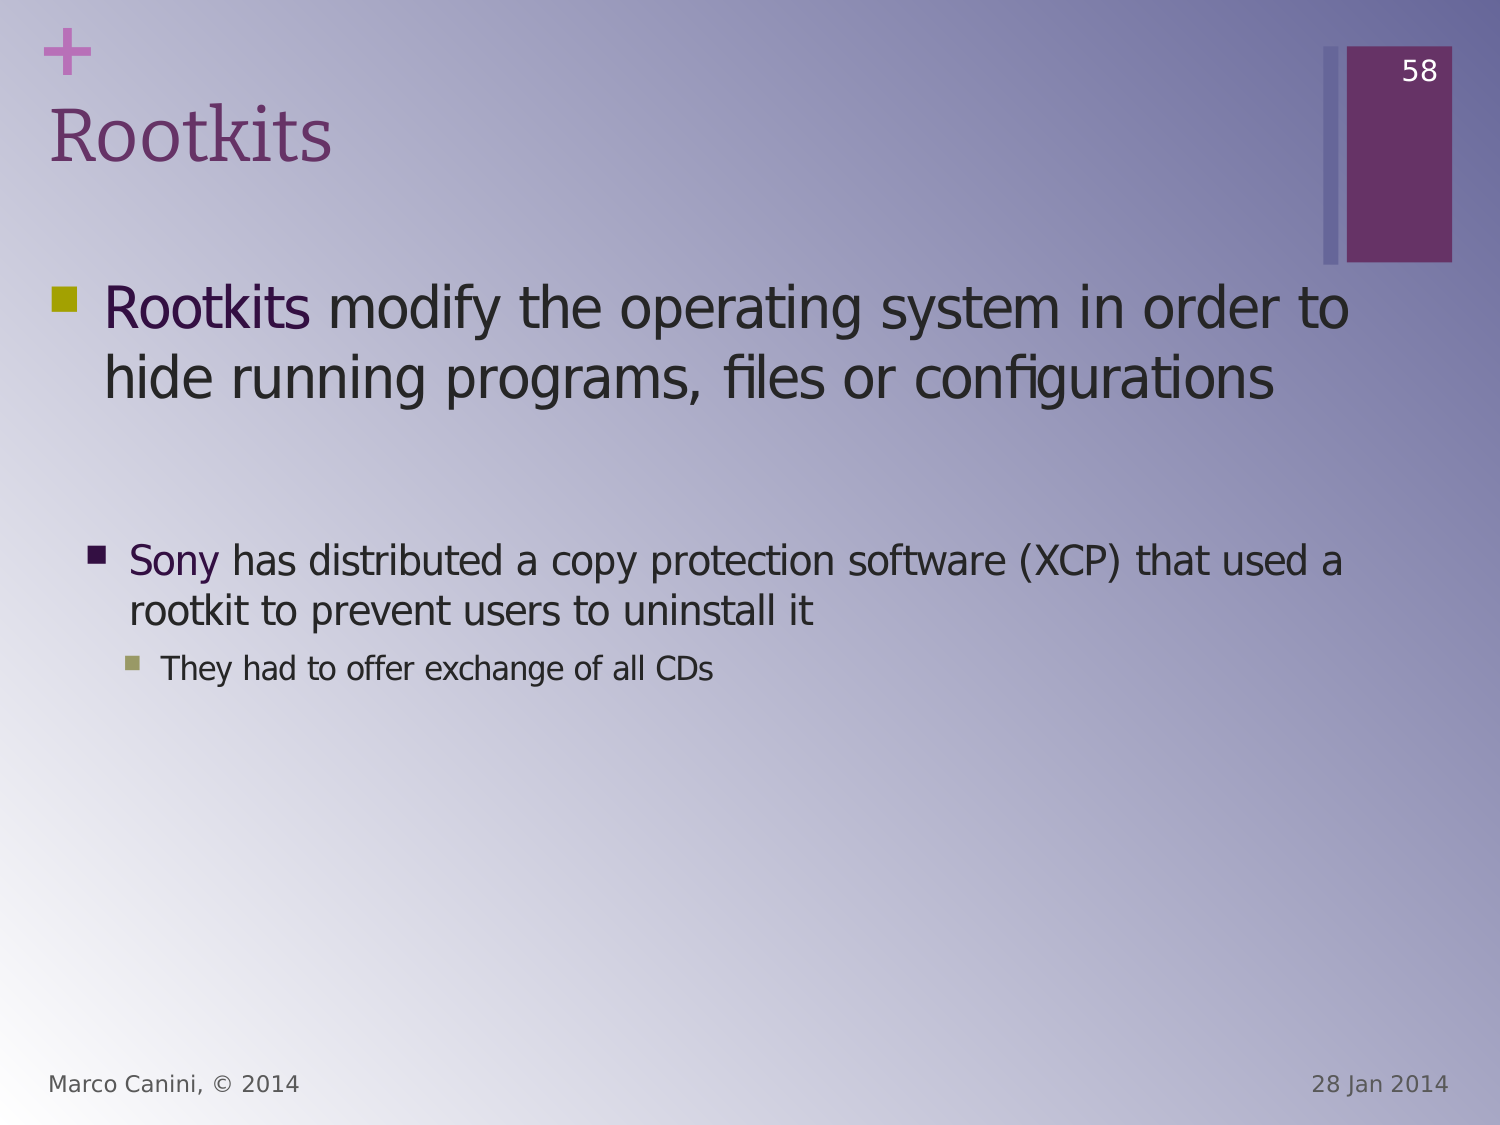

58
# Rootkits
Rootkits modify the operating system in order to hide running programs, files or configurations

Sony has distributed a copy protection software (XCP) that used a rootkit to prevent users to uninstall it
They had to offer exchange of all CDs
Marco Canini, © 2014
28 Jan 2014